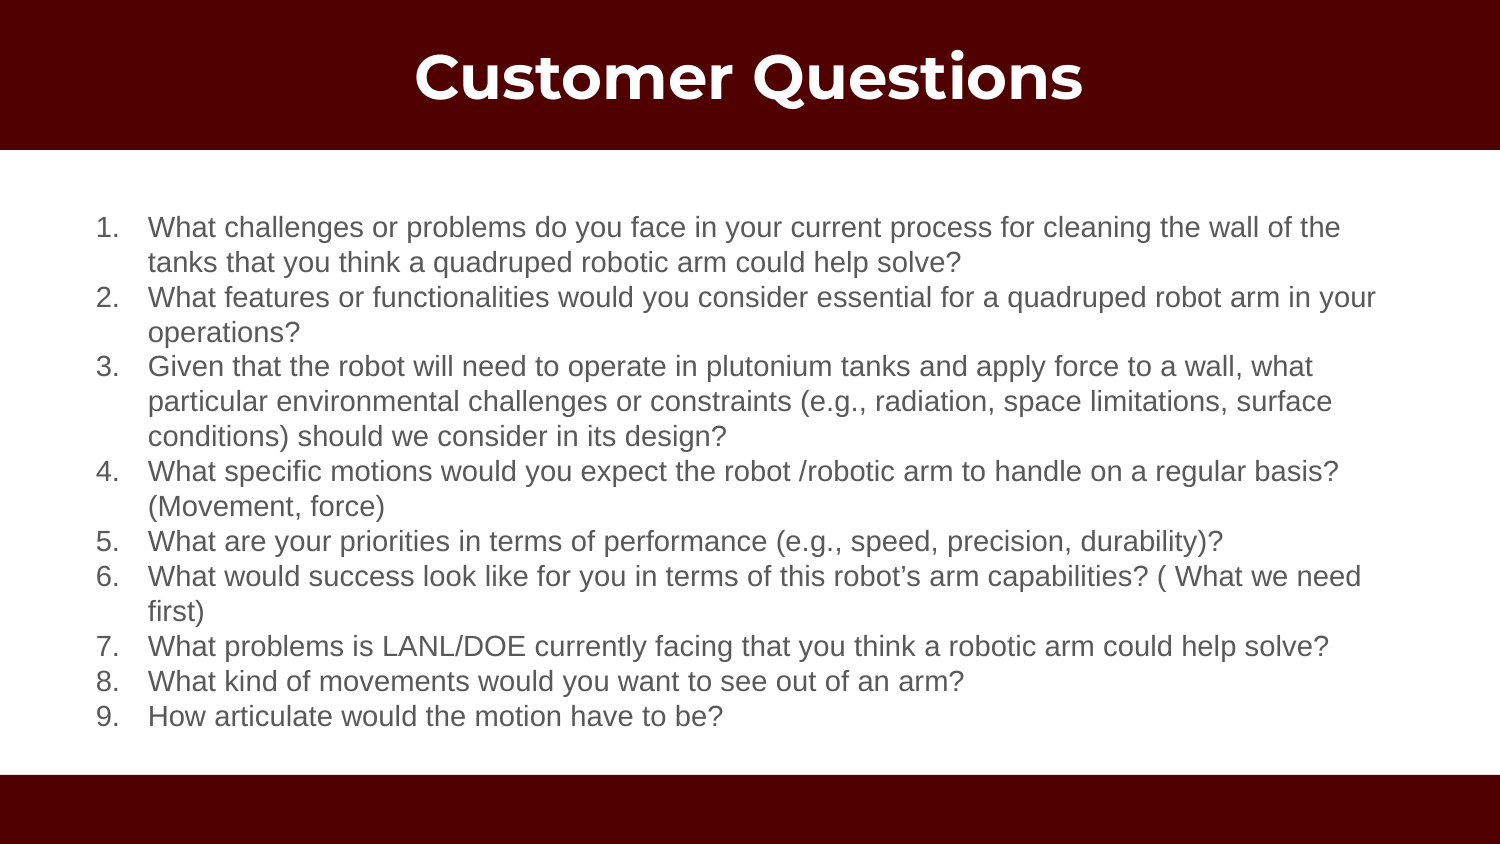

# Customer Questions
What challenges or problems do you face in your current process for cleaning the wall of the tanks that you think a quadruped robotic arm could help solve?
What features or functionalities would you consider essential for a quadruped robot arm in your operations?
Given that the robot will need to operate in plutonium tanks and apply force to a wall, what particular environmental challenges or constraints (e.g., radiation, space limitations, surface conditions) should we consider in its design?
What specific motions would you expect the robot /robotic arm to handle on a regular basis? (Movement, force)
What are your priorities in terms of performance (e.g., speed, precision, durability)?
What would success look like for you in terms of this robot’s arm capabilities? ( What we need first)
What problems is LANL/DOE currently facing that you think a robotic arm could help solve?
What kind of movements would you want to see out of an arm?
How articulate would the motion have to be?